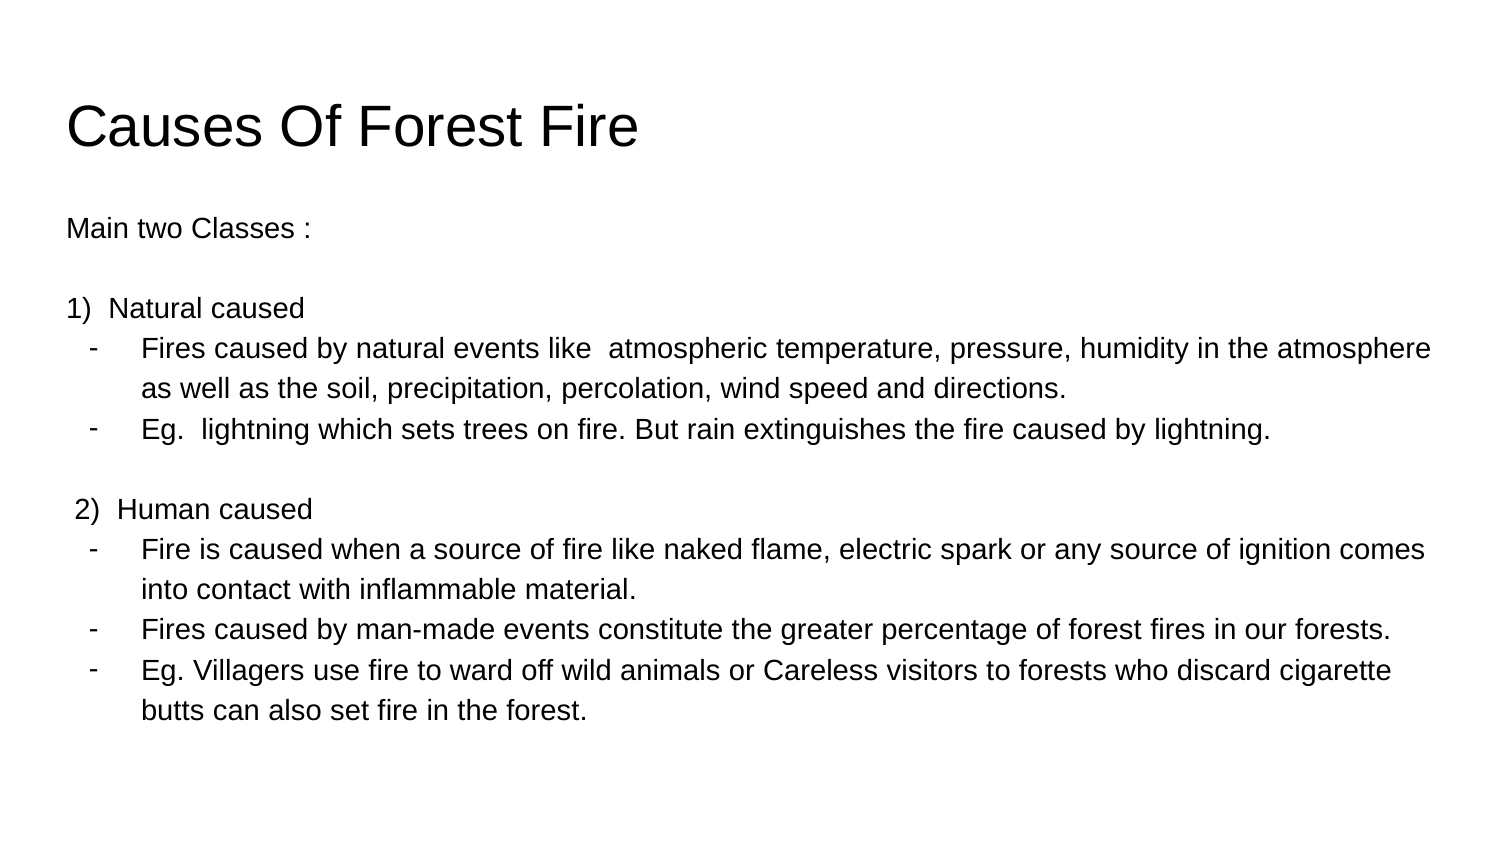

# Causes Of Forest Fire
Main two Classes :

1)  Natural caused
Fires caused by natural events like  atmospheric temperature, pressure, humidity in the atmosphere as well as the soil, precipitation, percolation, wind speed and directions.
Eg.  lightning which sets trees on fire. But rain extinguishes the fire caused by lightning.

 2)  Human caused
Fire is caused when a source of fire like naked flame, electric spark or any source of ignition comes into contact with inflammable material.
Fires caused by man-made events constitute the greater percentage of forest fires in our forests.
Eg. Villagers use fire to ward off wild animals or Careless visitors to forests who discard cigarette butts can also set fire in the forest.